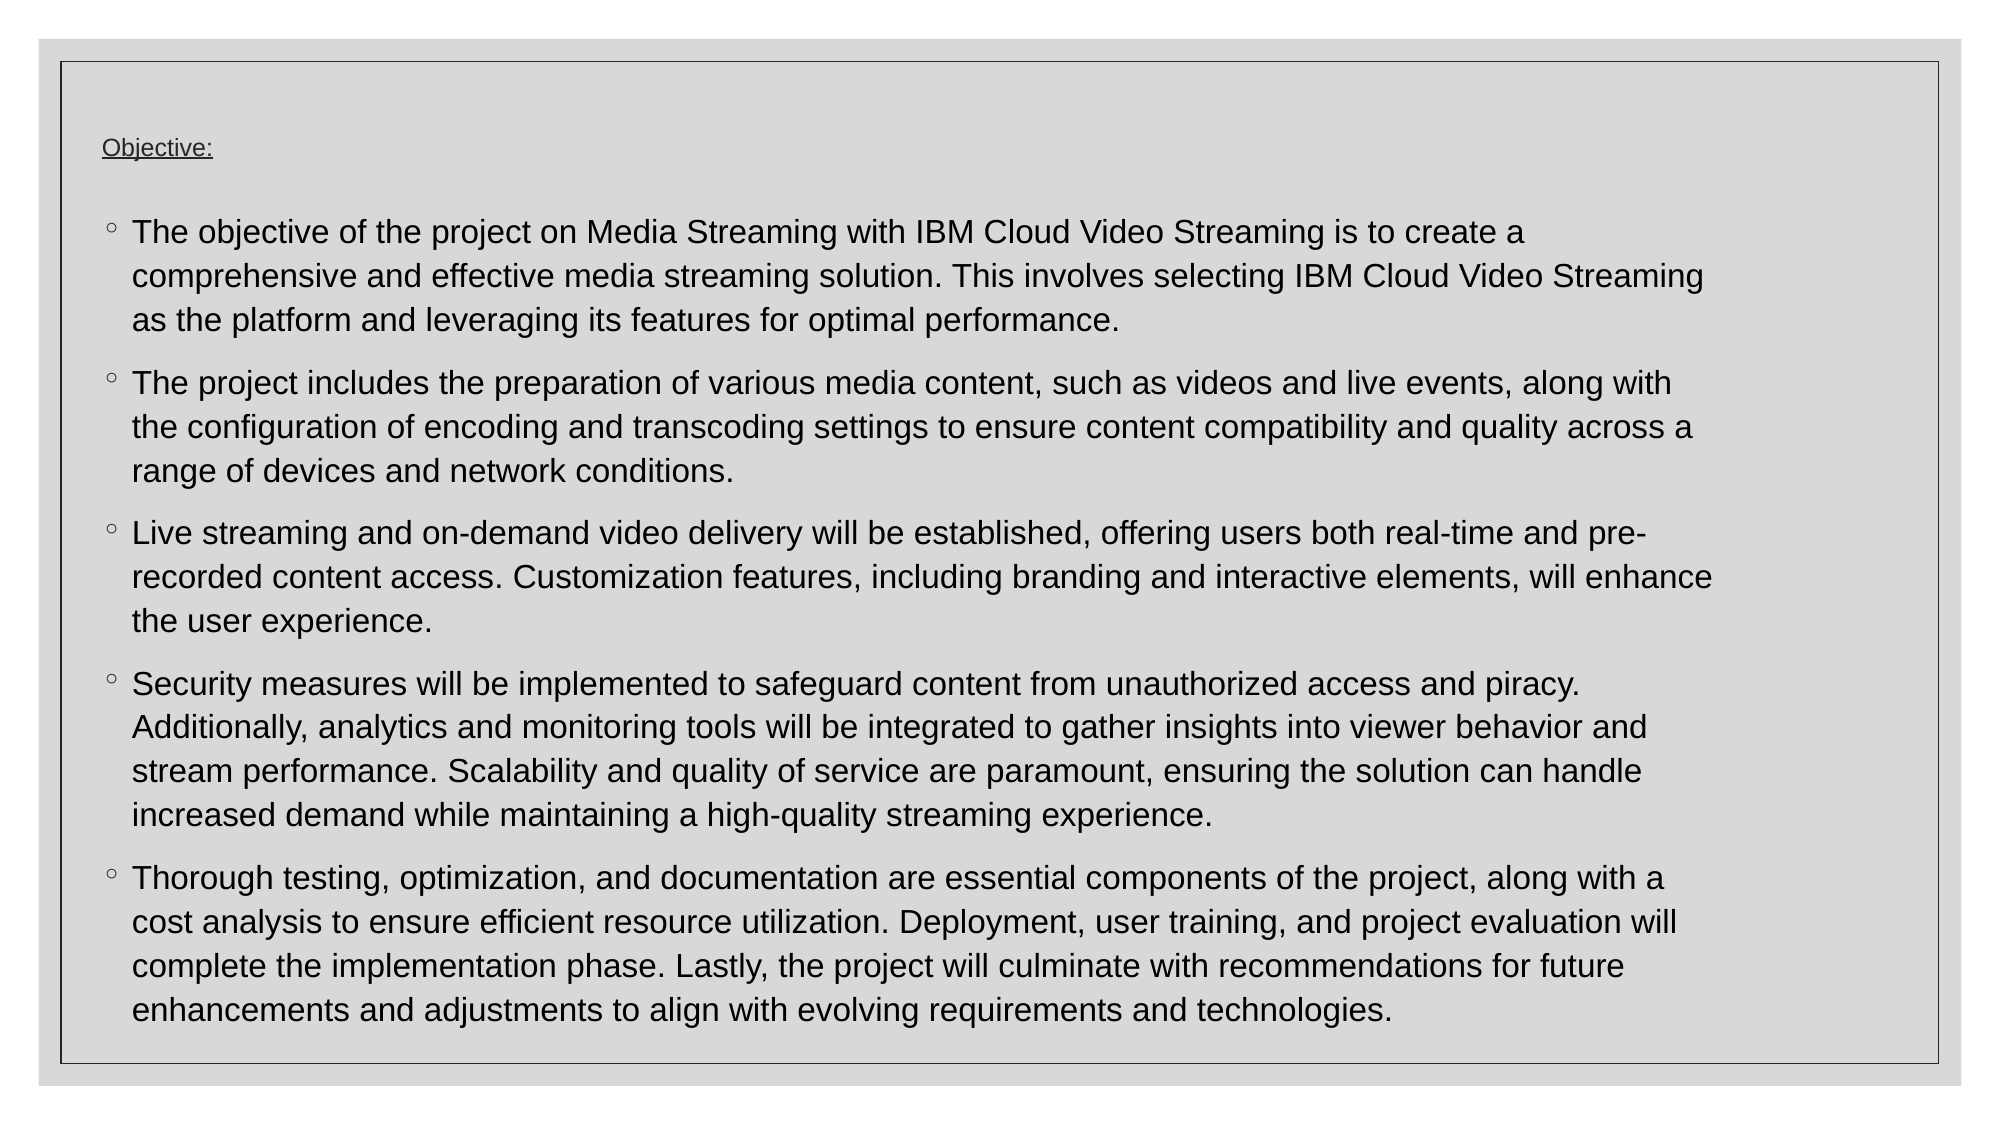

# Objective:
The objective of the project on Media Streaming with IBM Cloud Video Streaming is to create a comprehensive and effective media streaming solution. This involves selecting IBM Cloud Video Streaming as the platform and leveraging its features for optimal performance.
The project includes the preparation of various media content, such as videos and live events, along with the configuration of encoding and transcoding settings to ensure content compatibility and quality across a range of devices and network conditions.
Live streaming and on-demand video delivery will be established, offering users both real-time and pre-recorded content access. Customization features, including branding and interactive elements, will enhance the user experience.
Security measures will be implemented to safeguard content from unauthorized access and piracy. Additionally, analytics and monitoring tools will be integrated to gather insights into viewer behavior and stream performance. Scalability and quality of service are paramount, ensuring the solution can handle increased demand while maintaining a high-quality streaming experience.
Thorough testing, optimization, and documentation are essential components of the project, along with a cost analysis to ensure efficient resource utilization. Deployment, user training, and project evaluation will complete the implementation phase. Lastly, the project will culminate with recommendations for future enhancements and adjustments to align with evolving requirements and technologies.